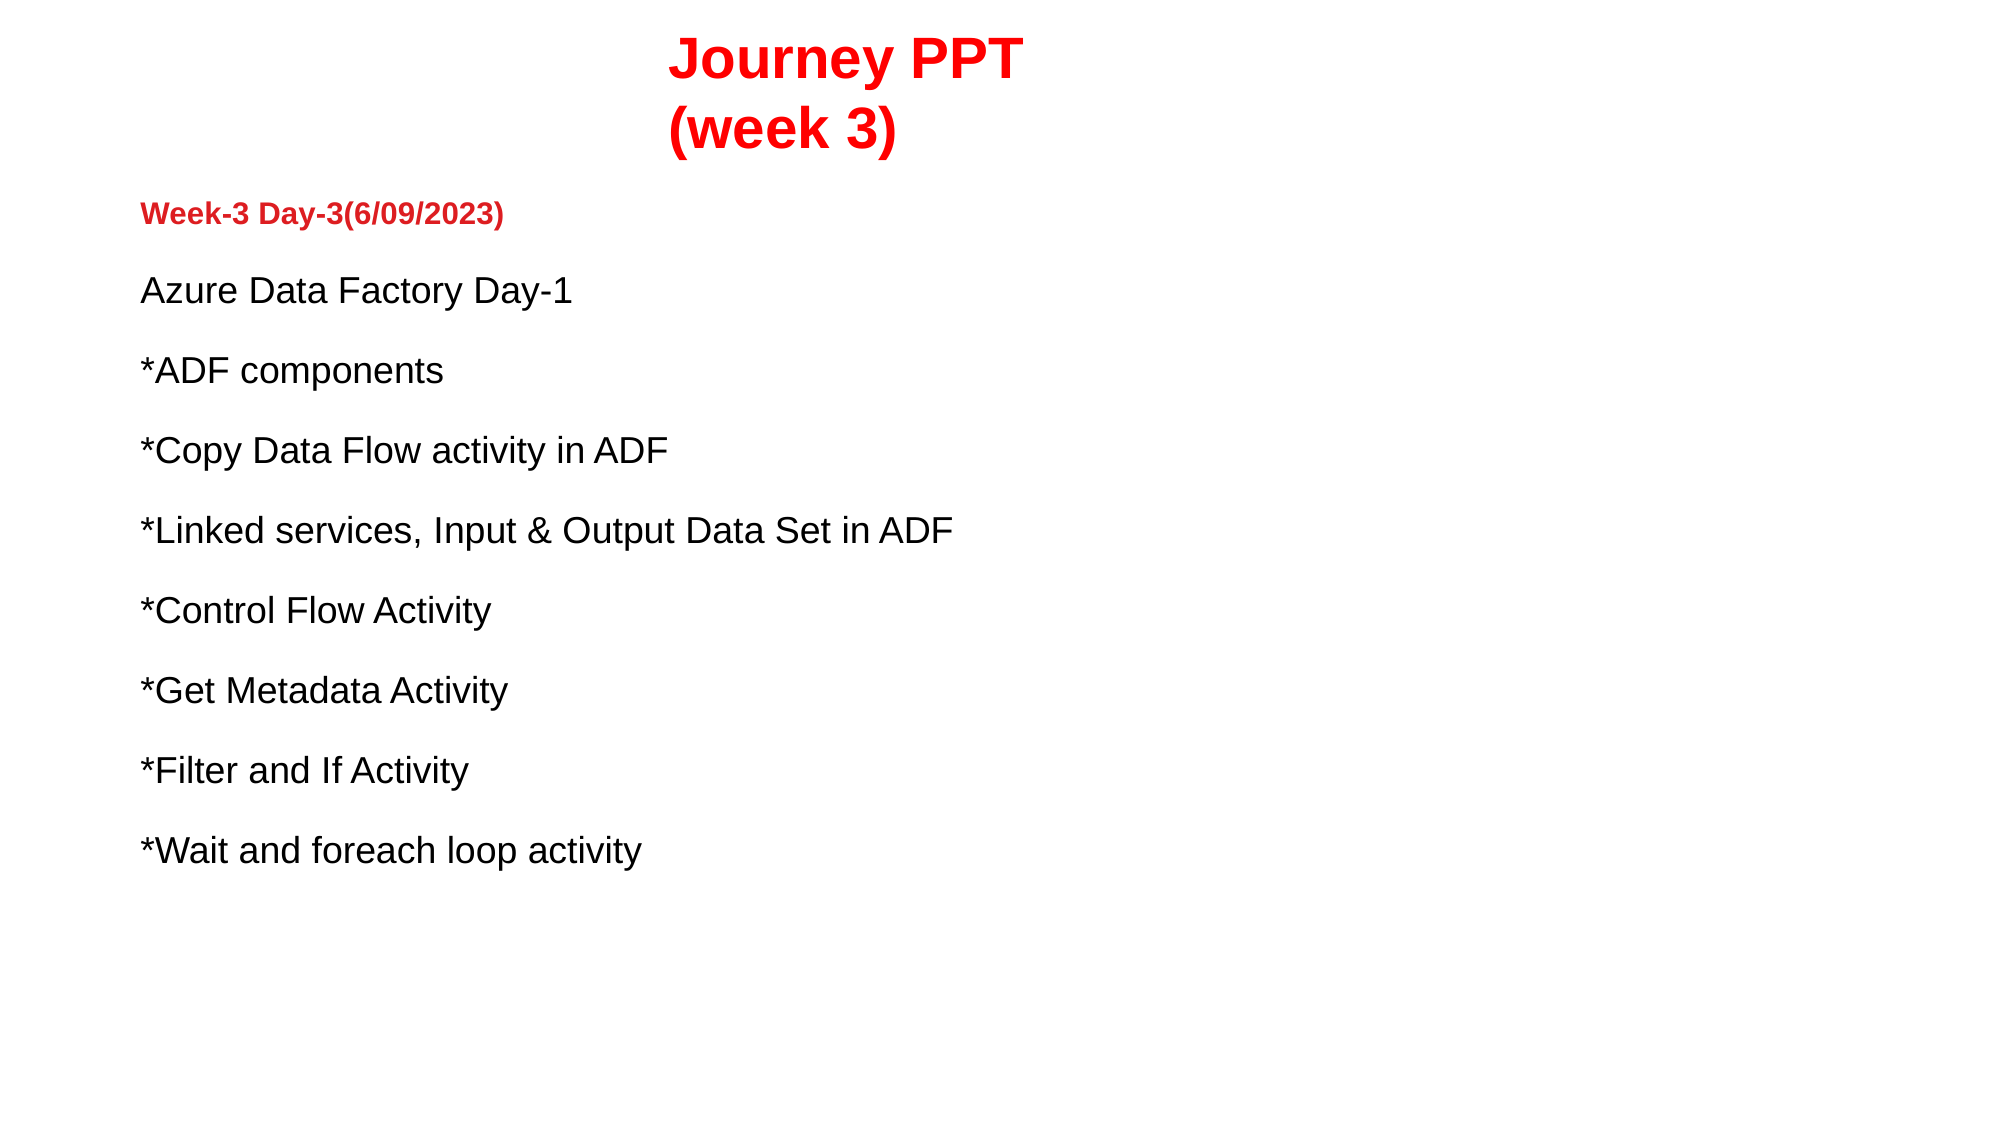

Journey PPT
(week 3)
Week-3 Day-3(6/09/2023)
Azure Data Factory Day-1
*ADF components
*Copy Data Flow activity in ADF
*Linked services, Input & Output Data Set in ADF
*Control Flow Activity
*Get Metadata Activity
*Filter and If Activity
*Wait and foreach loop activity